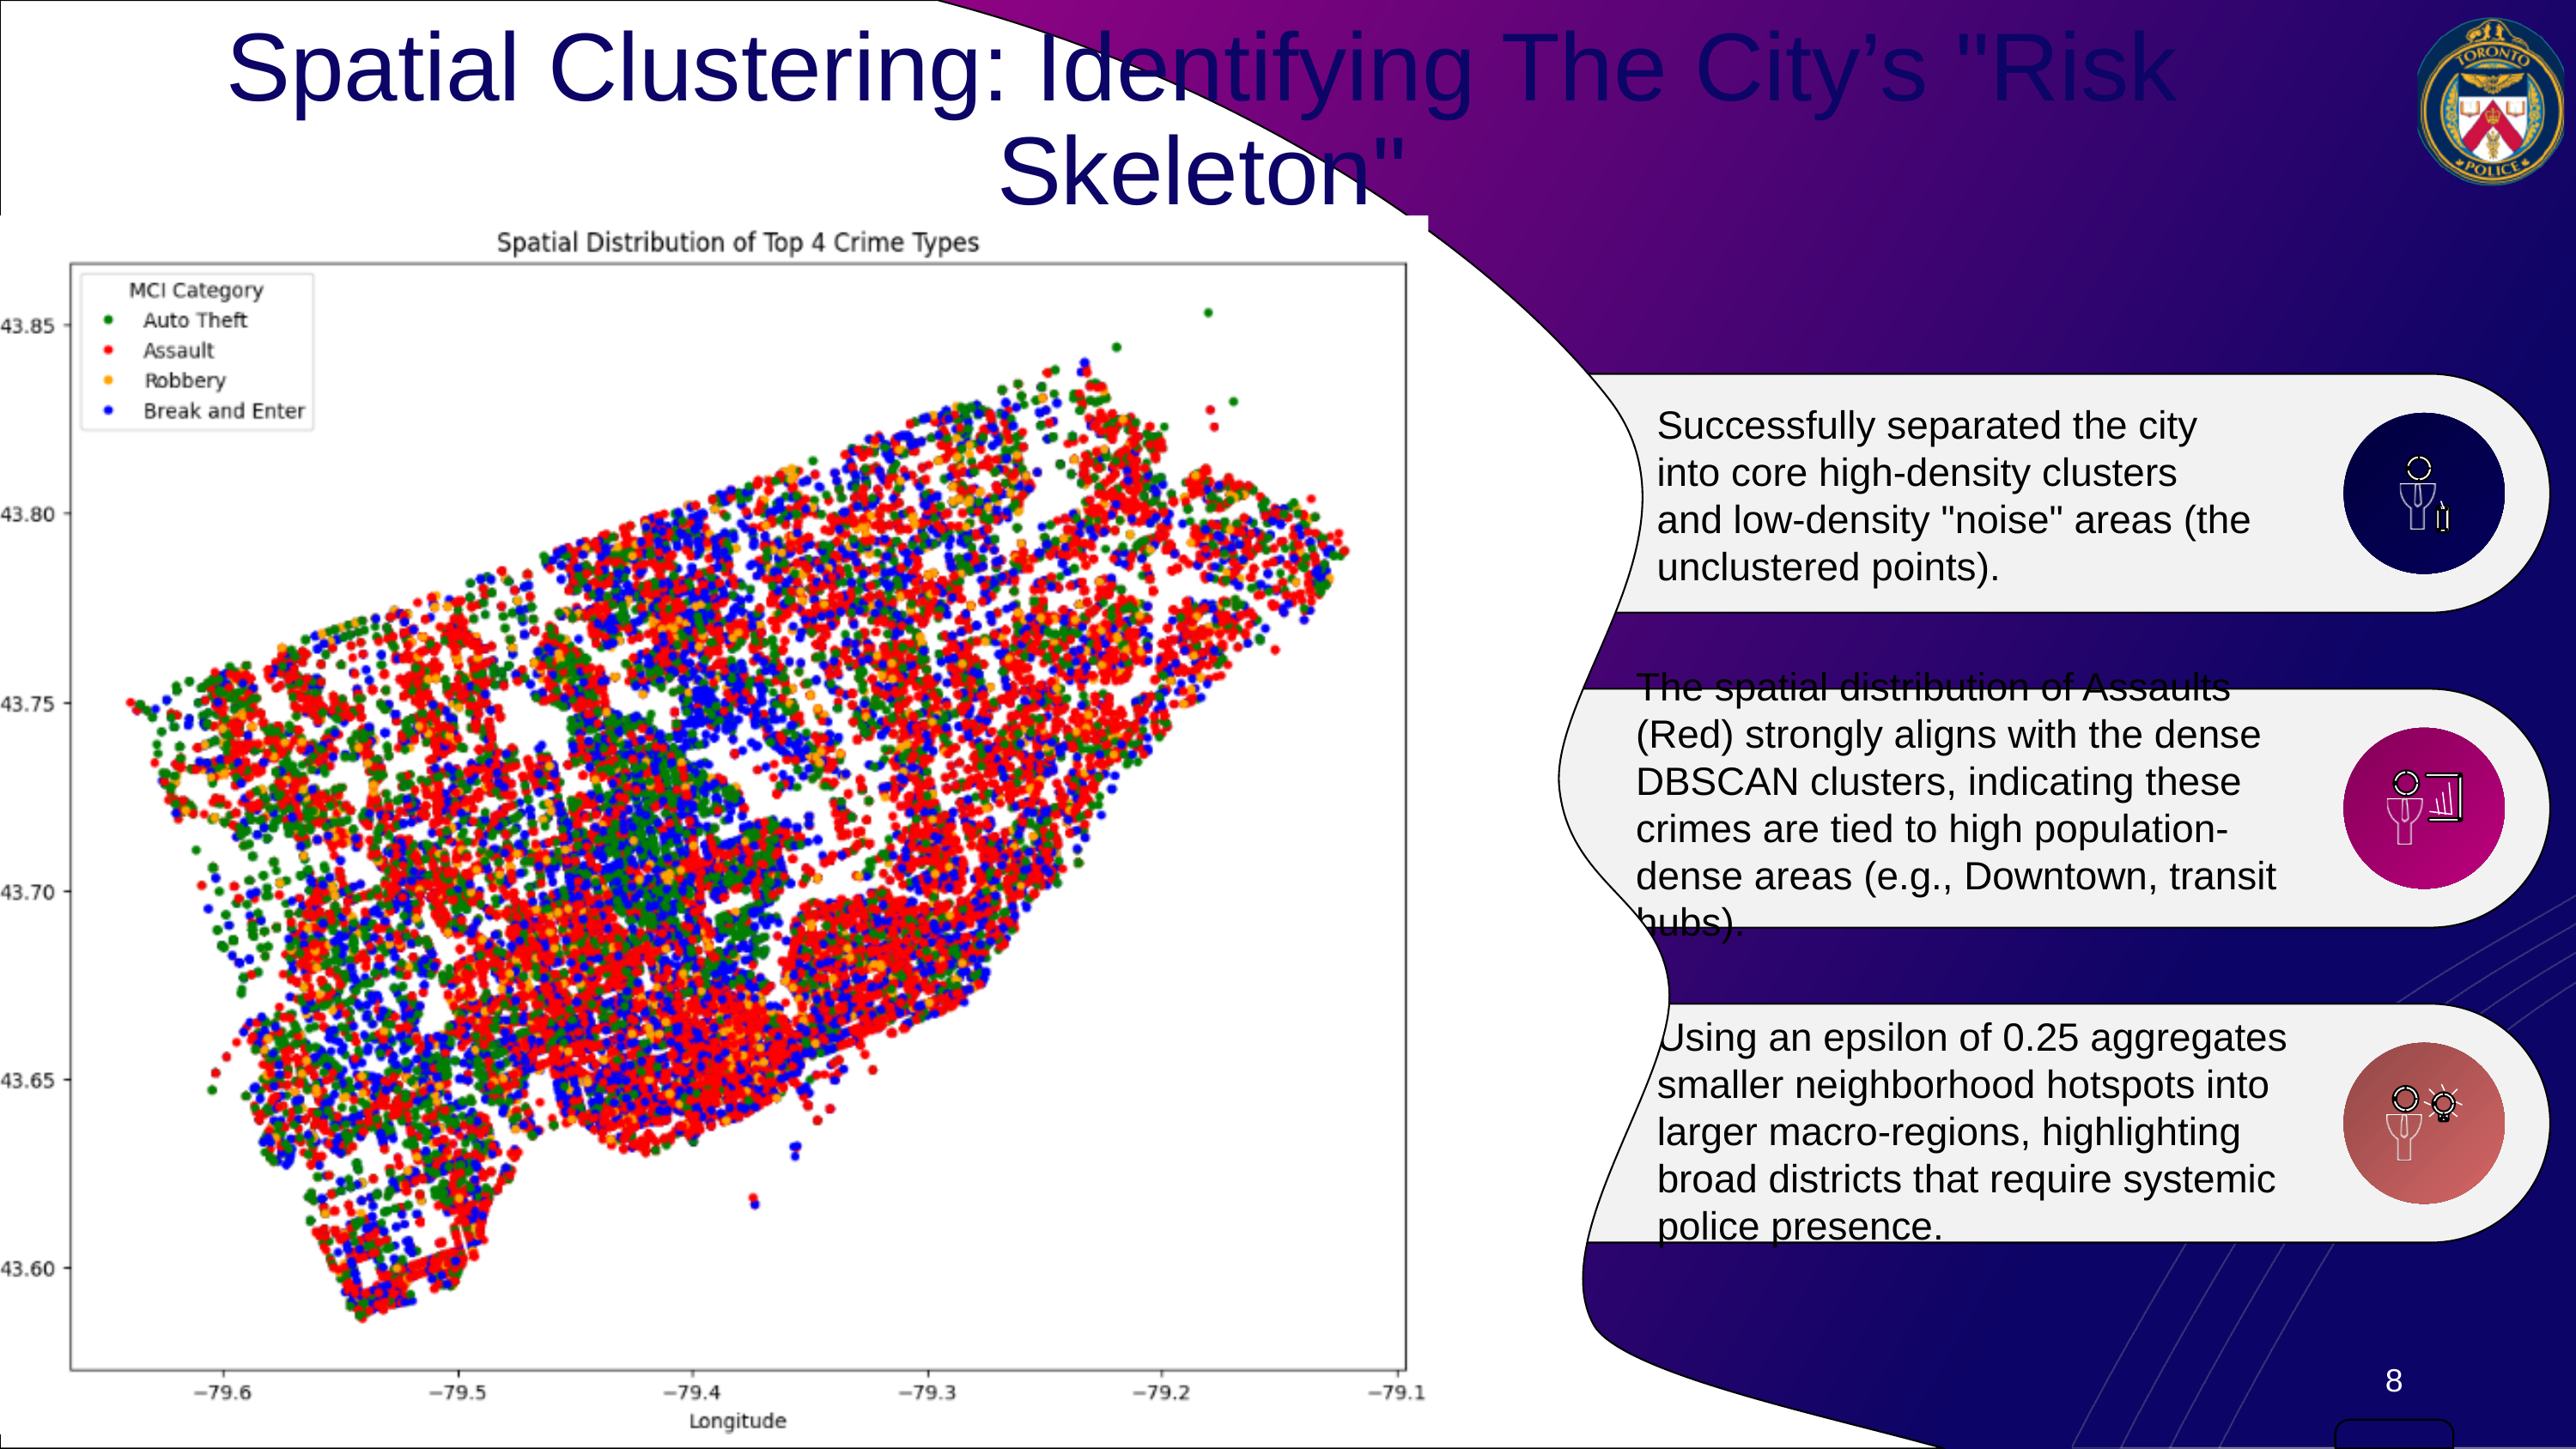

Spatial Clustering: Identifying The City’s "Risk Skeleton"

Successfully separated the city into core high-density clusters and low-density "noise" areas (the unclustered points).

The spatial distribution of Assaults (Red) strongly aligns with the dense DBSCAN clusters, indicating these crimes are tied to high population-dense areas (e.g., Downtown, transit hubs).

Using an epsilon of 0.25 aggregates smaller neighborhood hotspots into larger macro-regions, highlighting broad districts that require systemic police presence.

8